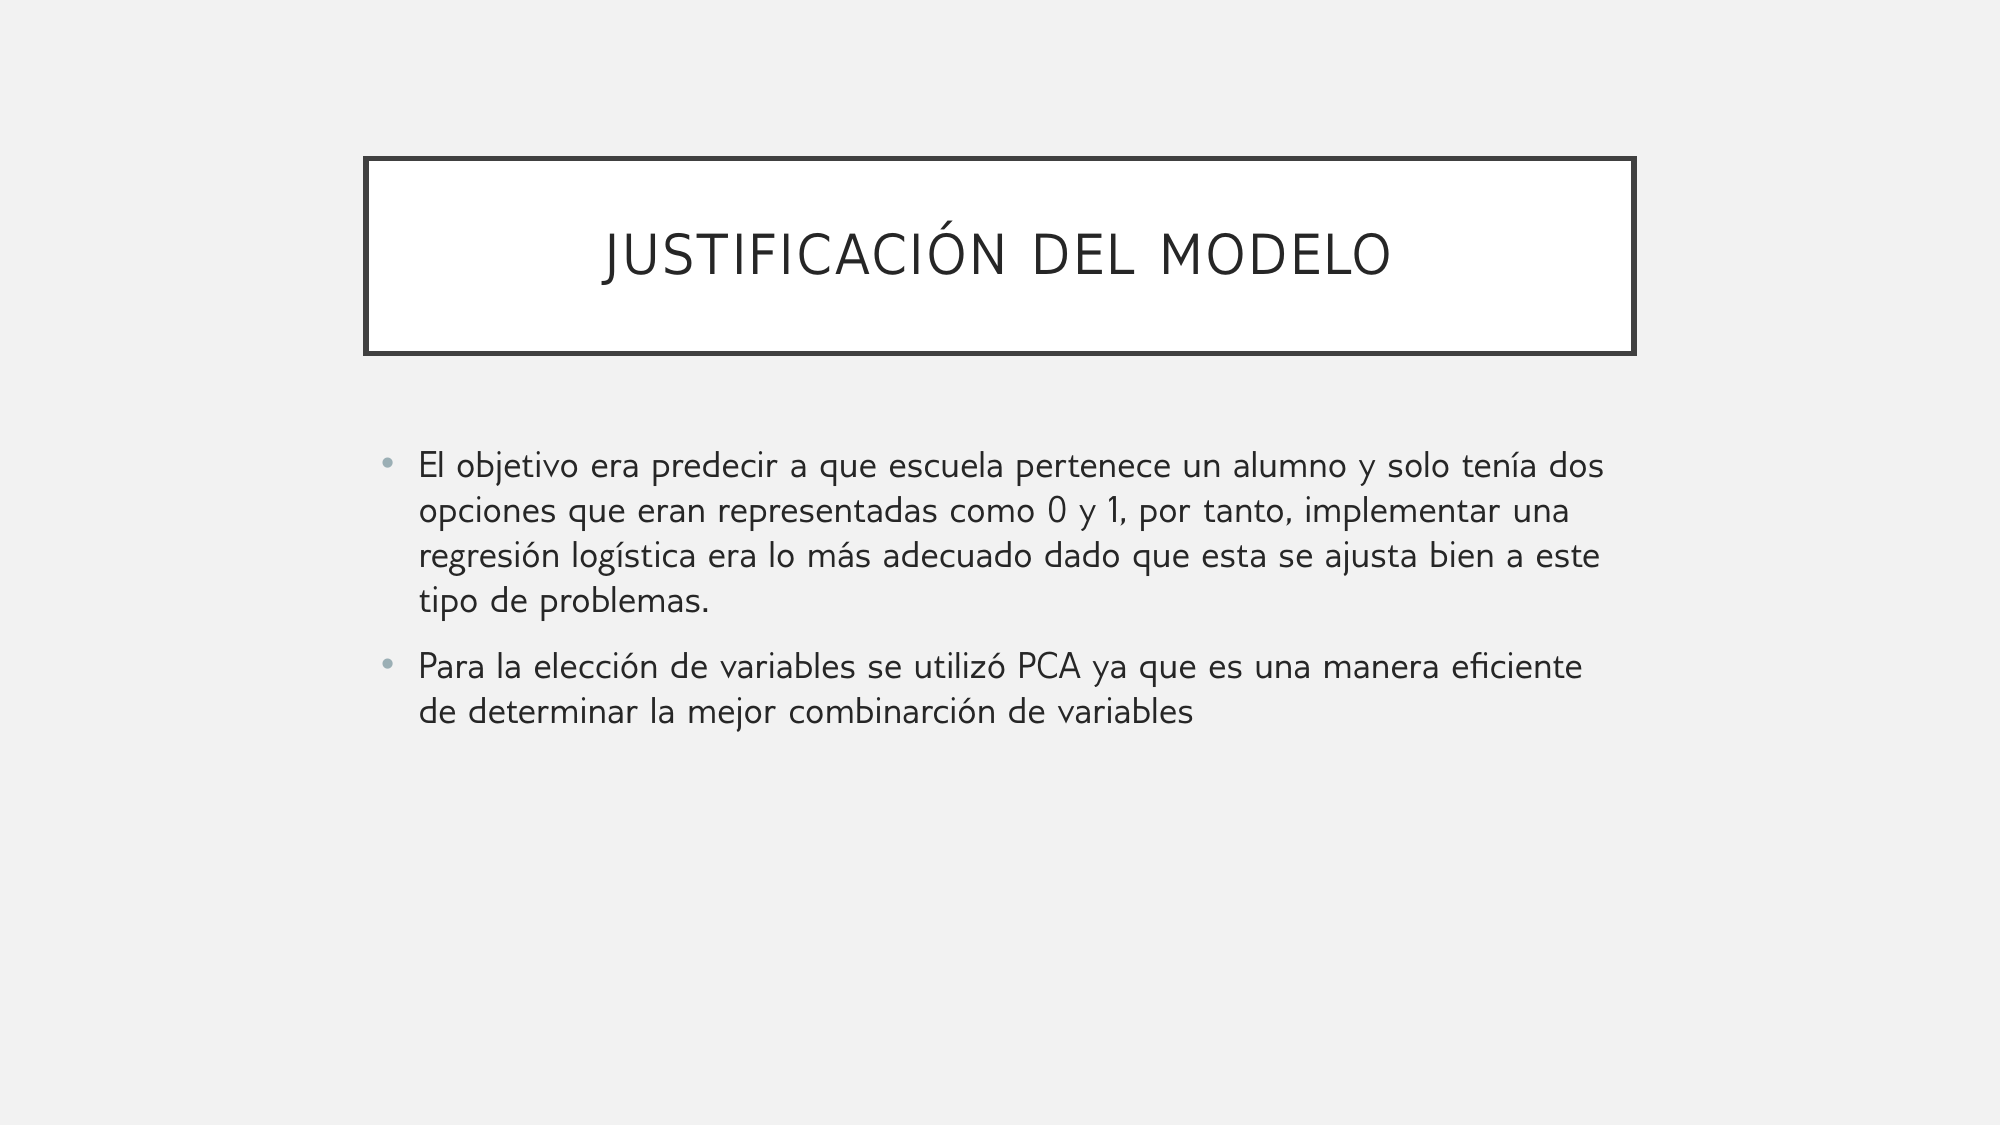

# Justificación del modelo
El objetivo era predecir a que escuela pertenece un alumno y solo tenía dos opciones que eran representadas como 0 y 1, por tanto, implementar una regresión logística era lo más adecuado dado que esta se ajusta bien a este tipo de problemas.
Para la elección de variables se utilizó PCA ya que es una manera eficiente de determinar la mejor combinarción de variables